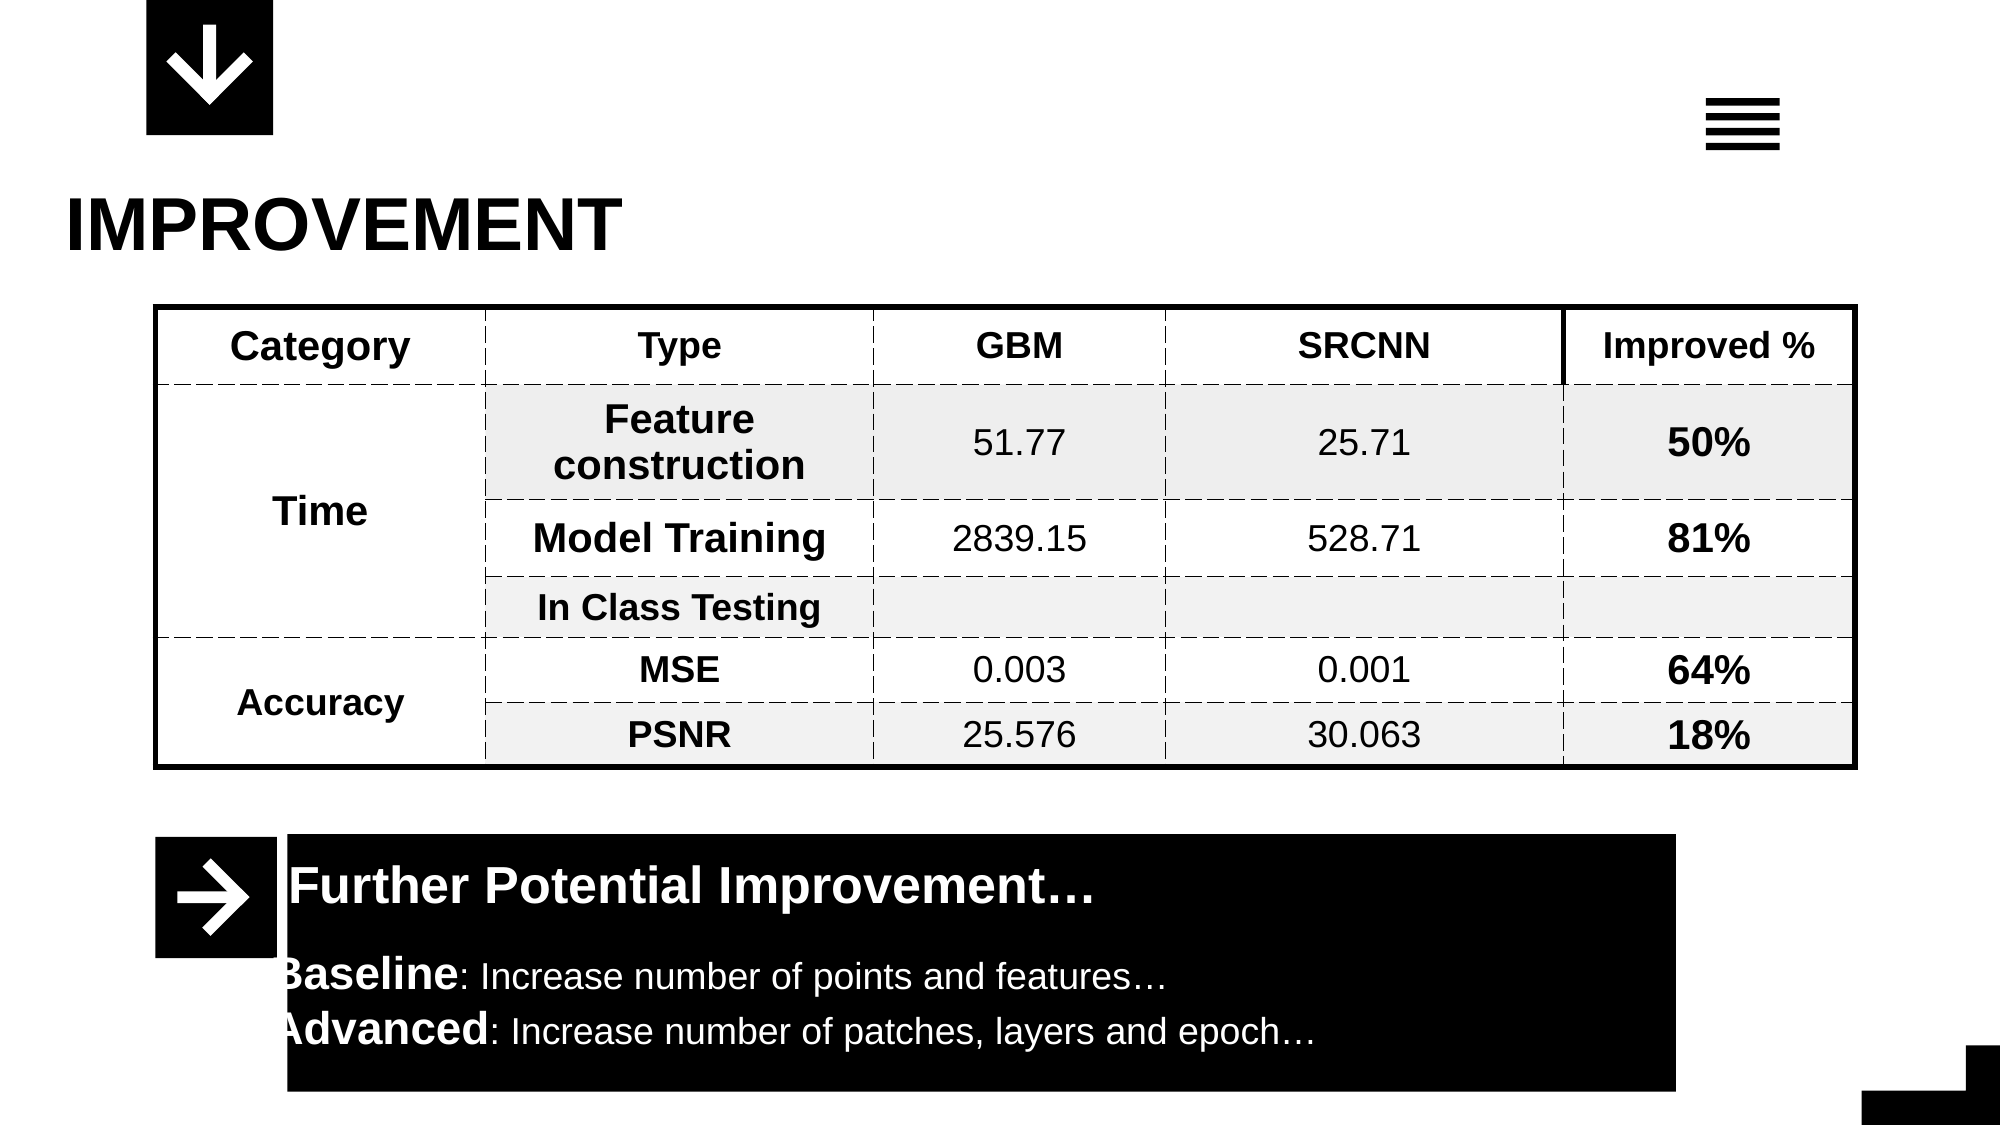

IMPROVEMENT
| Category | Type | GBM | SRCNN | Improved % |
| --- | --- | --- | --- | --- |
| Time | Feature construction | 51.77 | 25.71 | 50% |
|  | Model Training | 2839.15 | 528.71 | 81% |
|  | In Class Testing |  |  |  |
| Accuracy | MSE | 0.003 | 0.001 | 64% |
|  | PSNR | 25.576 | 30.063 | 18% |

Further Potential Improvement…
Baseline: Increase number of points and features…
Advanced: Increase number of patches, layers and epoch…